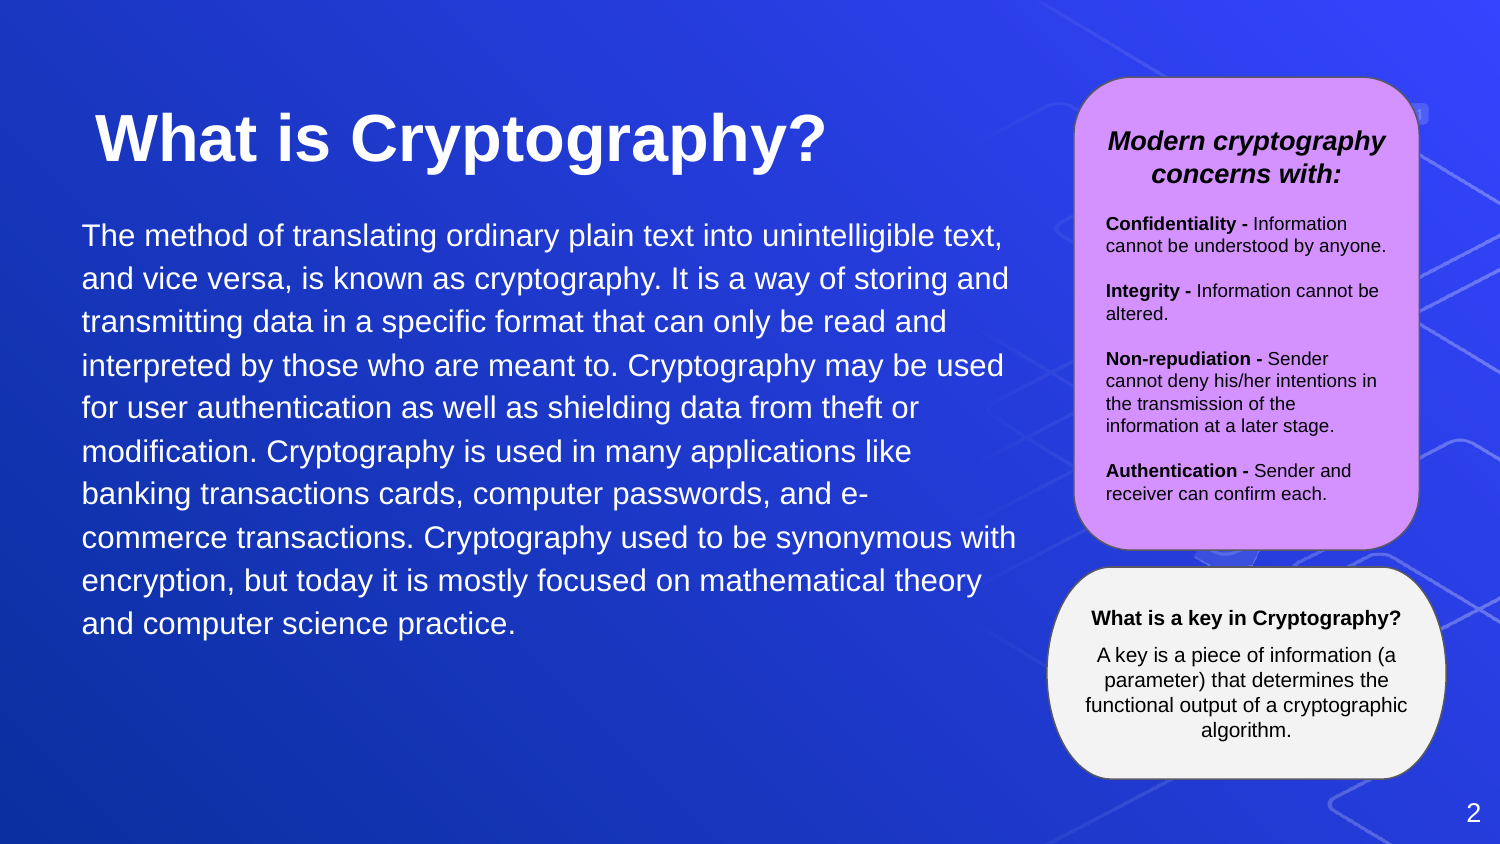

# What is Cryptography?
Modern cryptography concerns with:

Confidentiality - Information cannot be understood by anyone.

Integrity - Information cannot be altered.

Non-repudiation - Sender cannot deny his/her intentions in the transmission of the information at a later stage.

Authentication - Sender and receiver can confirm each.
The method of translating ordinary plain text into unintelligible text, and vice versa, is known as cryptography. It is a way of storing and transmitting data in a specific format that can only be read and interpreted by those who are meant to. Cryptography may be used for user authentication as well as shielding data from theft or modification. Cryptography is used in many applications like banking transactions cards, computer passwords, and e- commerce transactions. Cryptography used to be synonymous with encryption, but today it is mostly focused on mathematical theory and computer science practice.
What is a key in Cryptography?

A key is a piece of information (a parameter) that determines the functional output of a cryptographic algorithm.
2